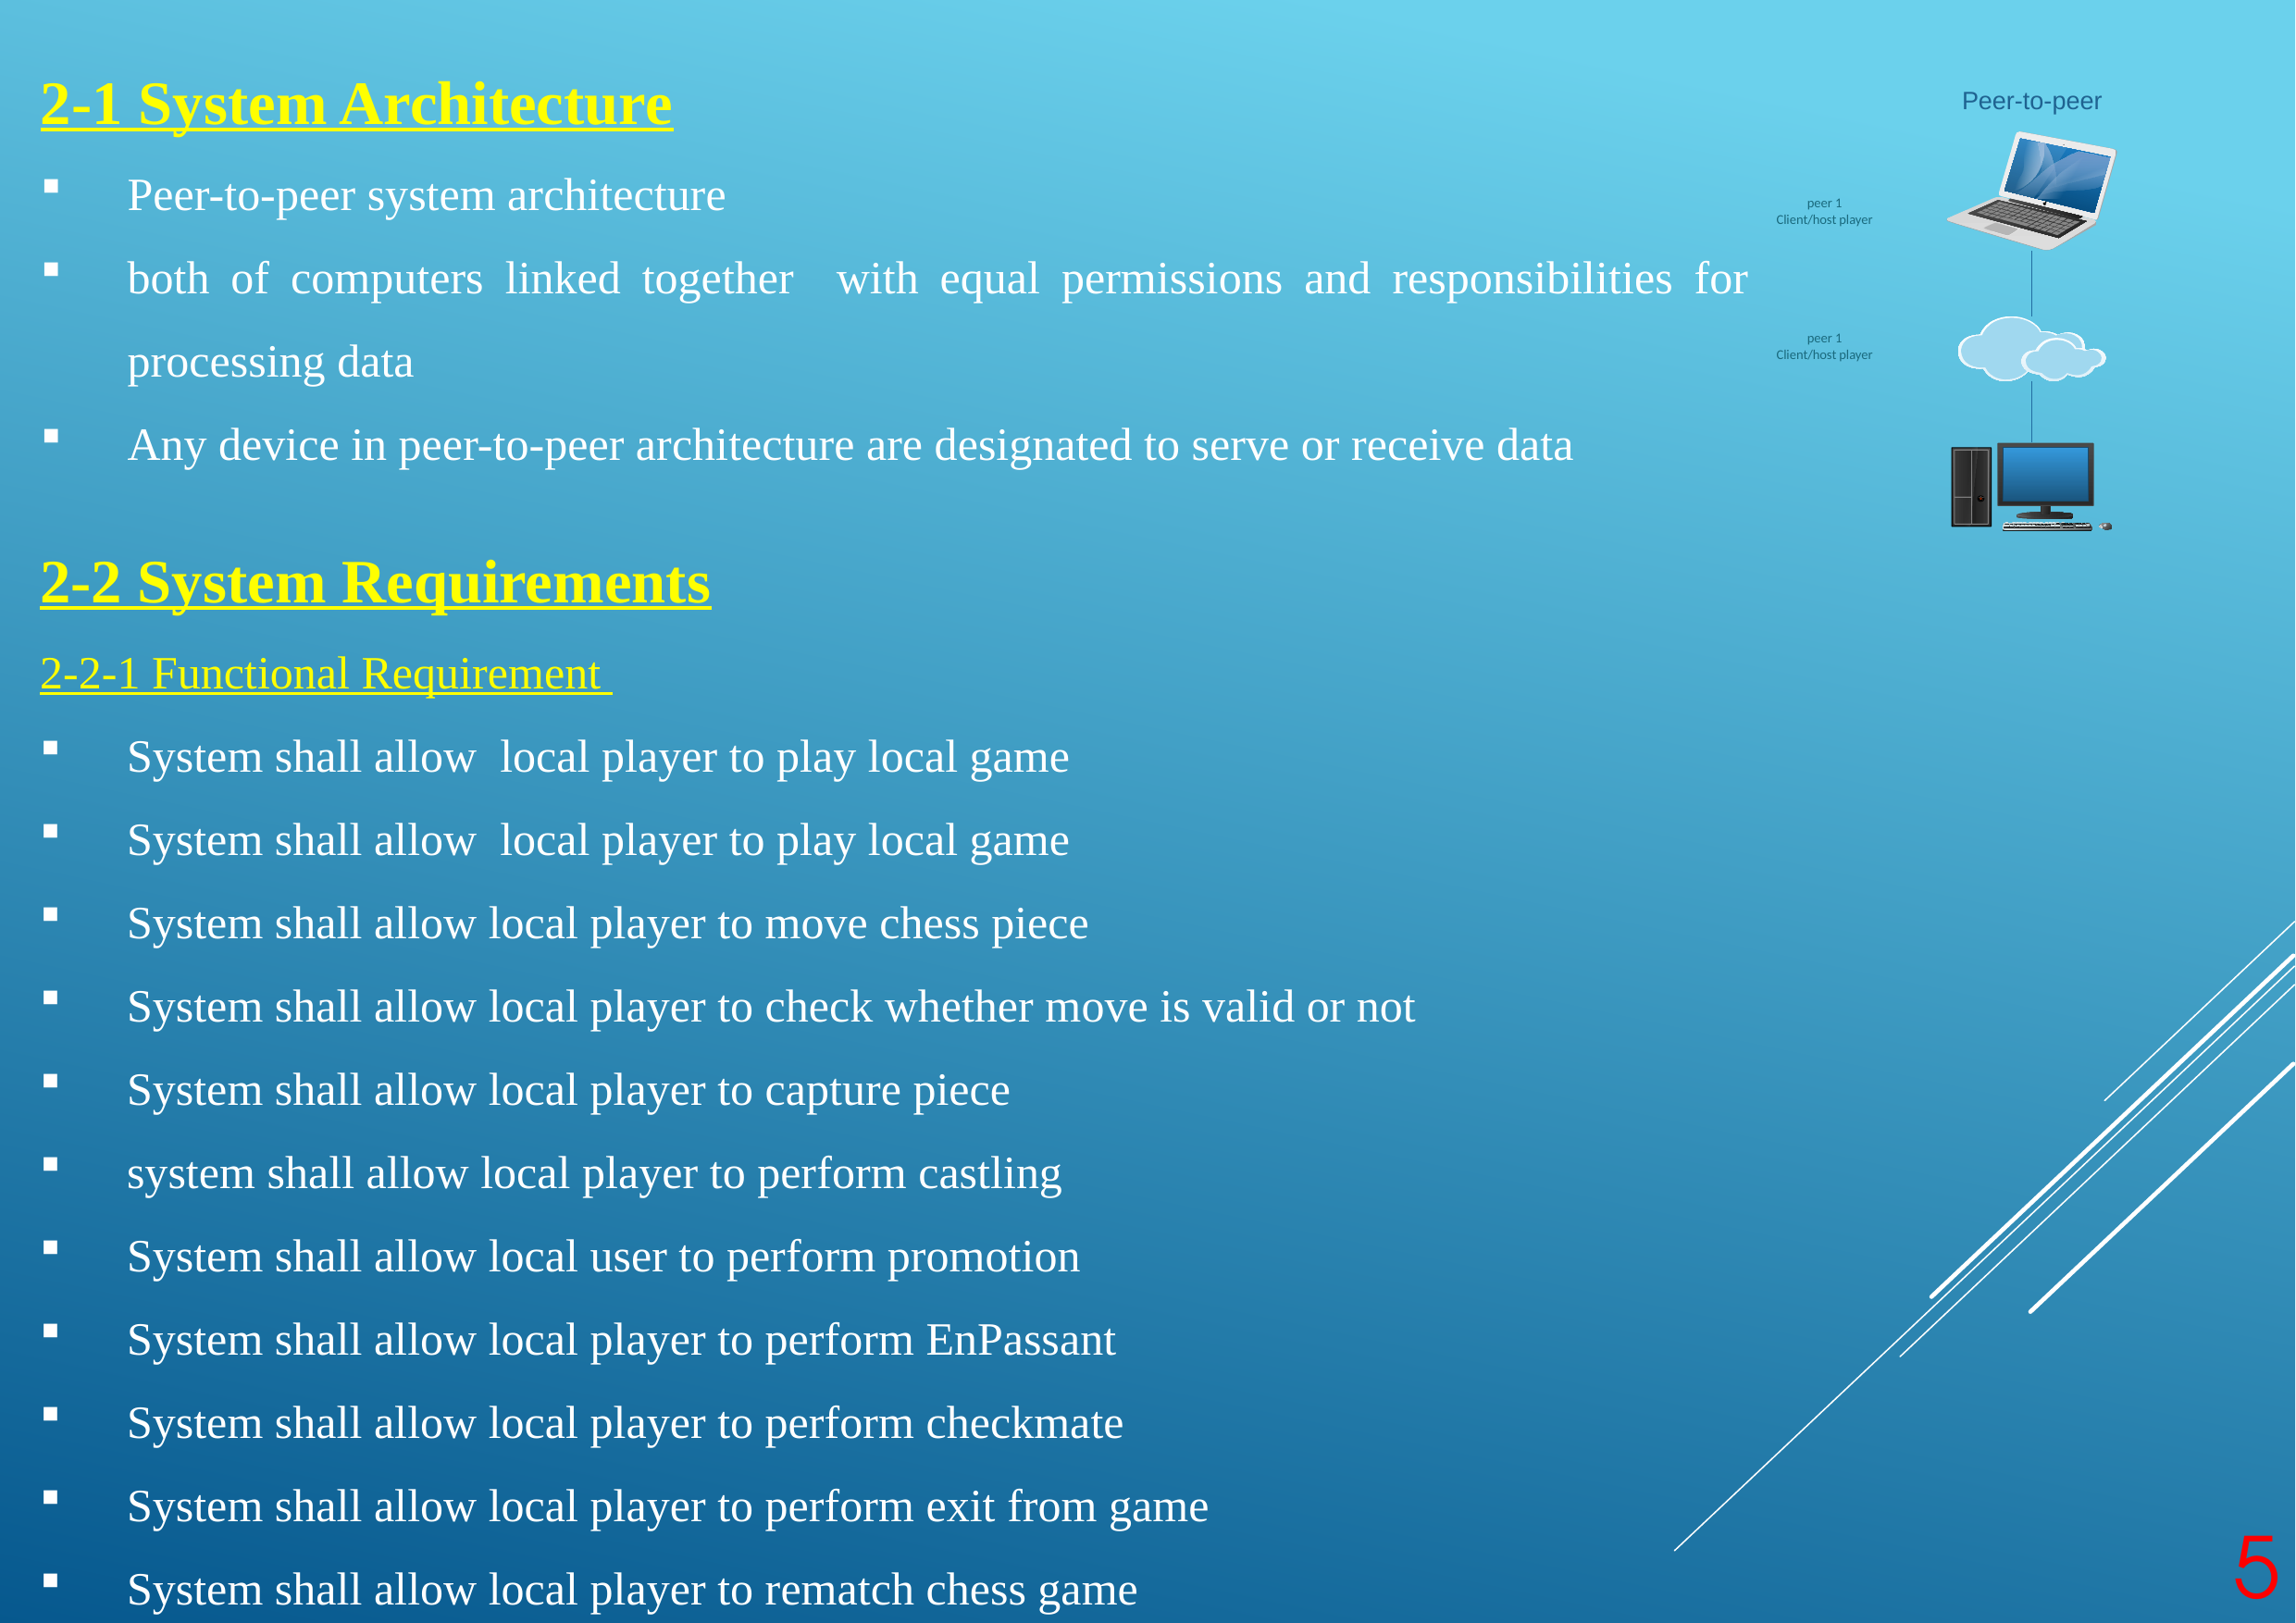

2-1 System Architecture
Peer-to-peer system architecture
both of computers linked together  with equal permissions and responsibilities for processing data
Any device in peer-to-peer architecture are designated to serve or receive data
Peer-to-peer

peer 1
Client/host player

peer 1
Client/host player

2-2 System Requirements
2-2-1 Functional Requirement
System shall allow  local player to play local game
System shall allow  local player to play local game
System shall allow local player to move chess piece
System shall allow local player to check whether move is valid or not
System shall allow local player to capture piece
system shall allow local player to perform castling
System shall allow local user to perform promotion
System shall allow local player to perform EnPassant
System shall allow local player to perform checkmate
System shall allow local player to perform exit from game
System shall allow local player to rematch chess game
5